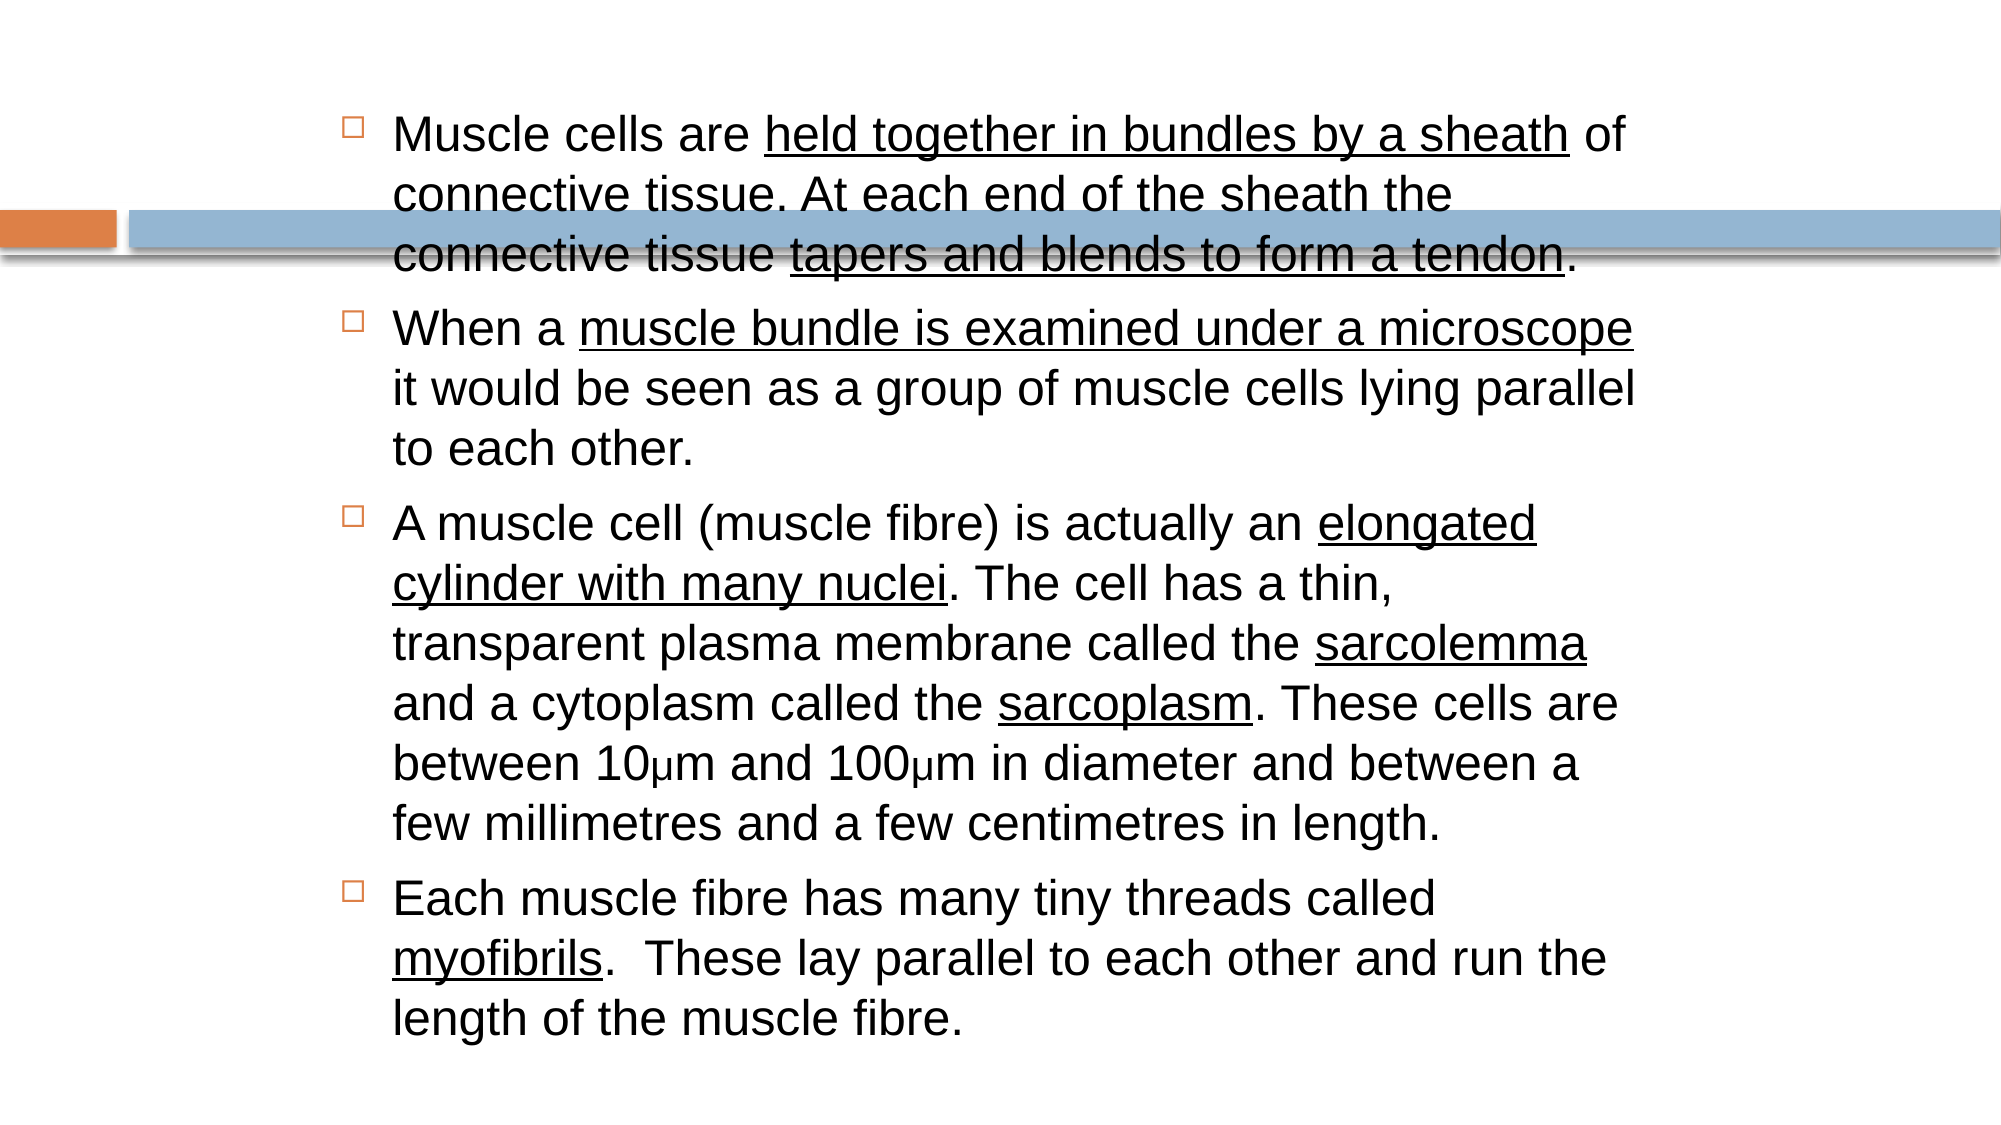

#
Muscle cells are held together in bundles by a sheath of connective tissue. At each end of the sheath the connective tissue tapers and blends to form a tendon.
When a muscle bundle is examined under a microscope it would be seen as a group of muscle cells lying parallel to each other.
A muscle cell (muscle fibre) is actually an elongated cylinder with many nuclei. The cell has a thin, transparent plasma membrane called the sarcolemma and a cytoplasm called the sarcoplasm. These cells are between 10μm and 100μm in diameter and between a few millimetres and a few centimetres in length.
Each muscle fibre has many tiny threads called myofibrils.  These lay parallel to each other and run the length of the muscle fibre.